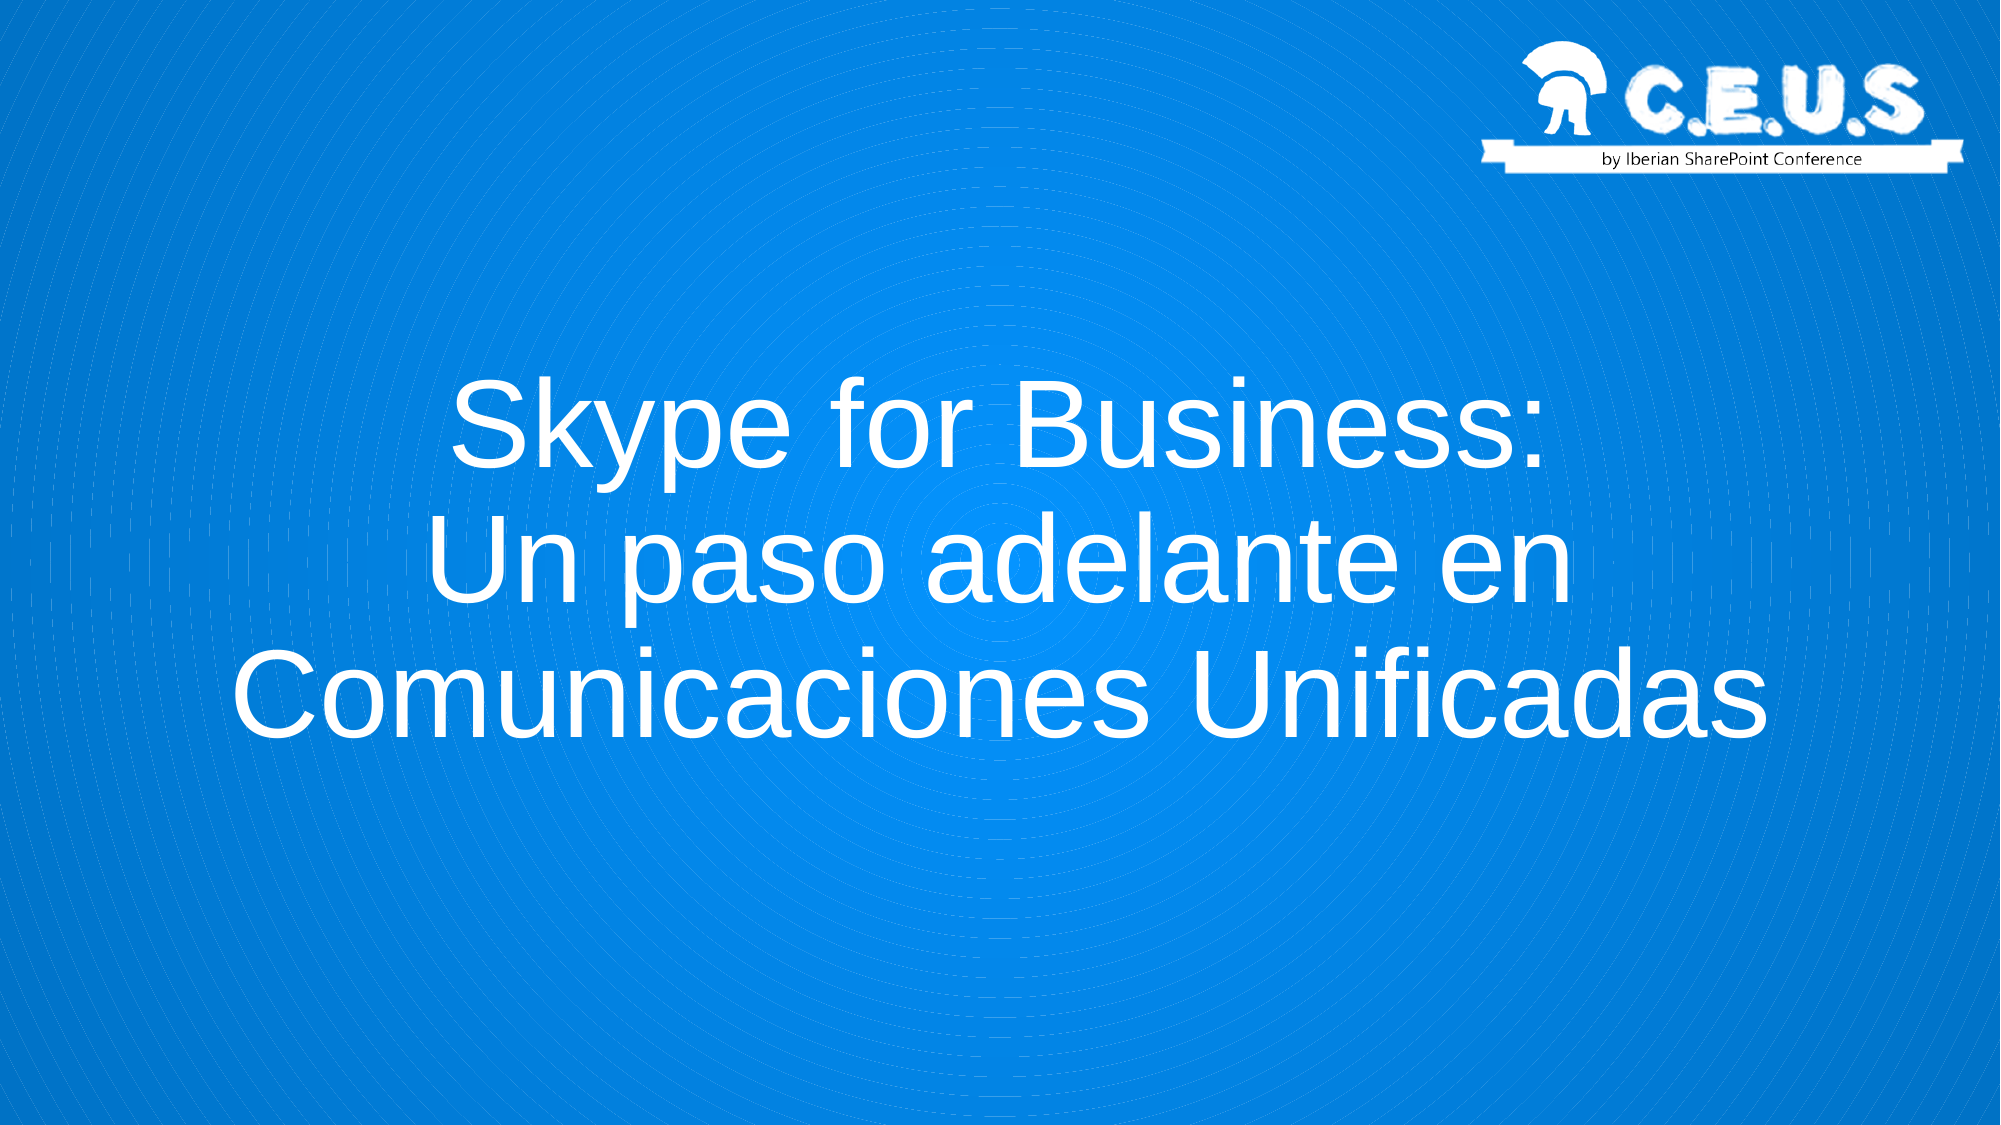

# Skype for Business: Un paso adelante en Comunicaciones Unificadas